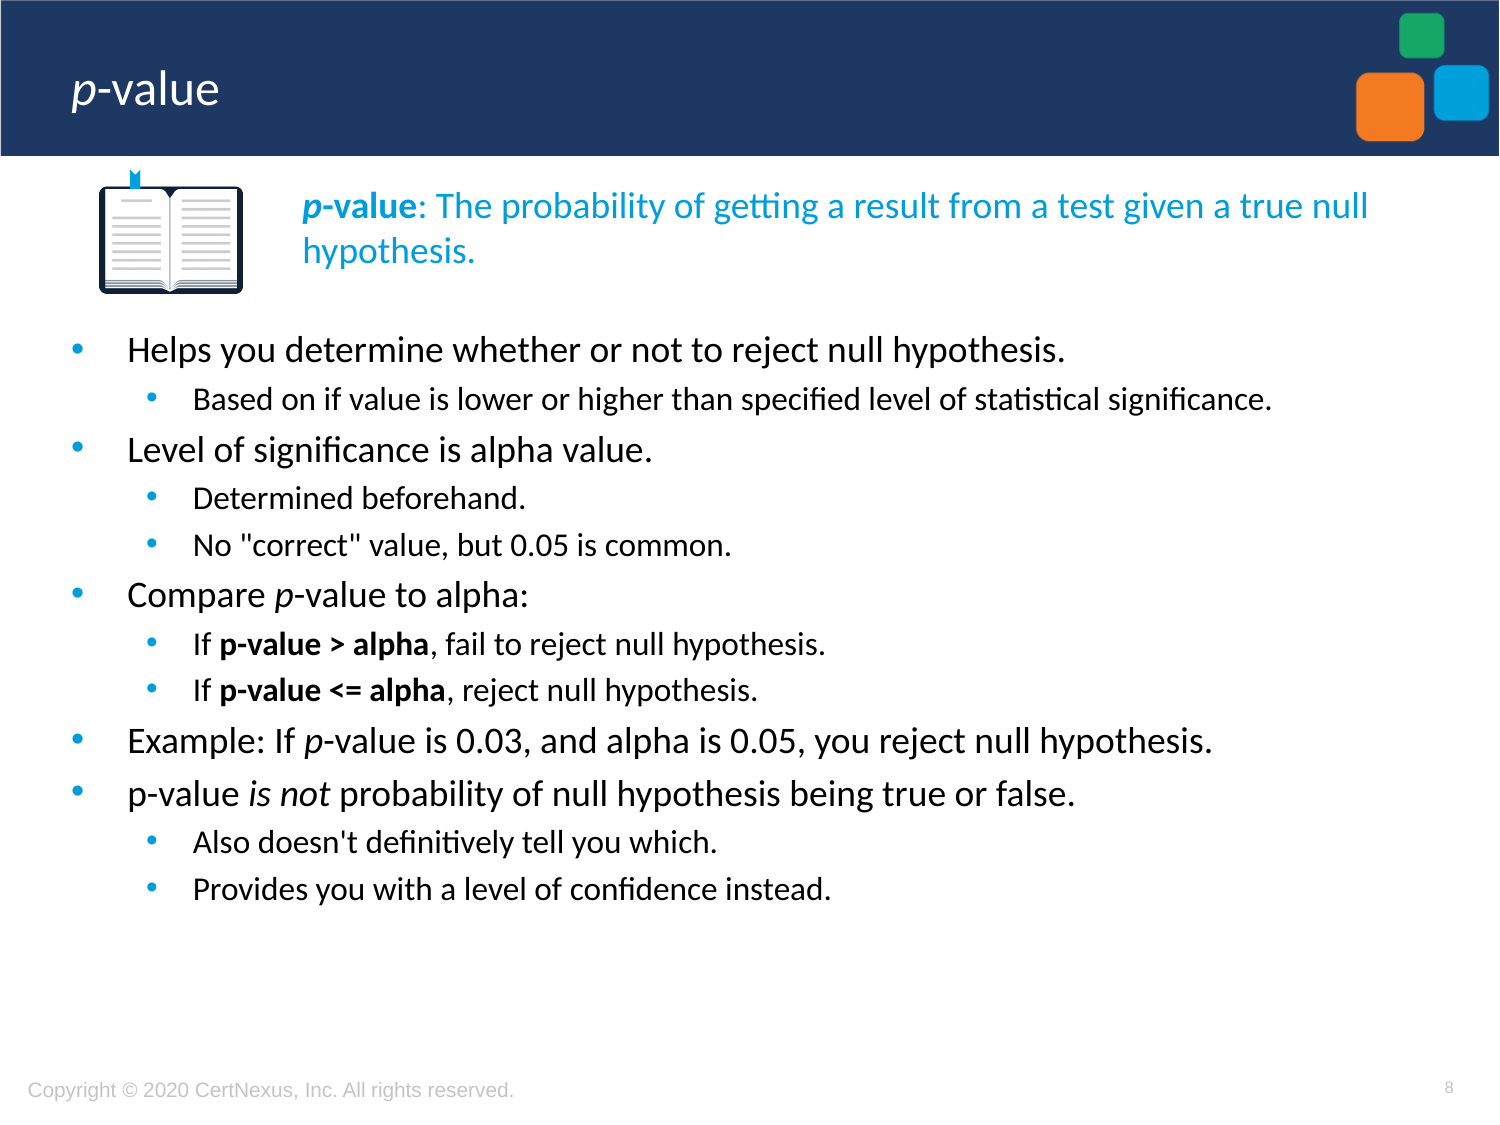

# p-value
p-value: The probability of getting a result from a test given a true null hypothesis.
Helps you determine whether or not to reject null hypothesis.
Based on if value is lower or higher than specified level of statistical significance.
Level of significance is alpha value.
Determined beforehand.
No "correct" value, but 0.05 is common.
Compare p-value to alpha:
If p-value > alpha, fail to reject null hypothesis.
If p-value <= alpha, reject null hypothesis.
Example: If p-value is 0.03, and alpha is 0.05, you reject null hypothesis.
p-value is not probability of null hypothesis being true or false.
Also doesn't definitively tell you which.
Provides you with a level of confidence instead.

8